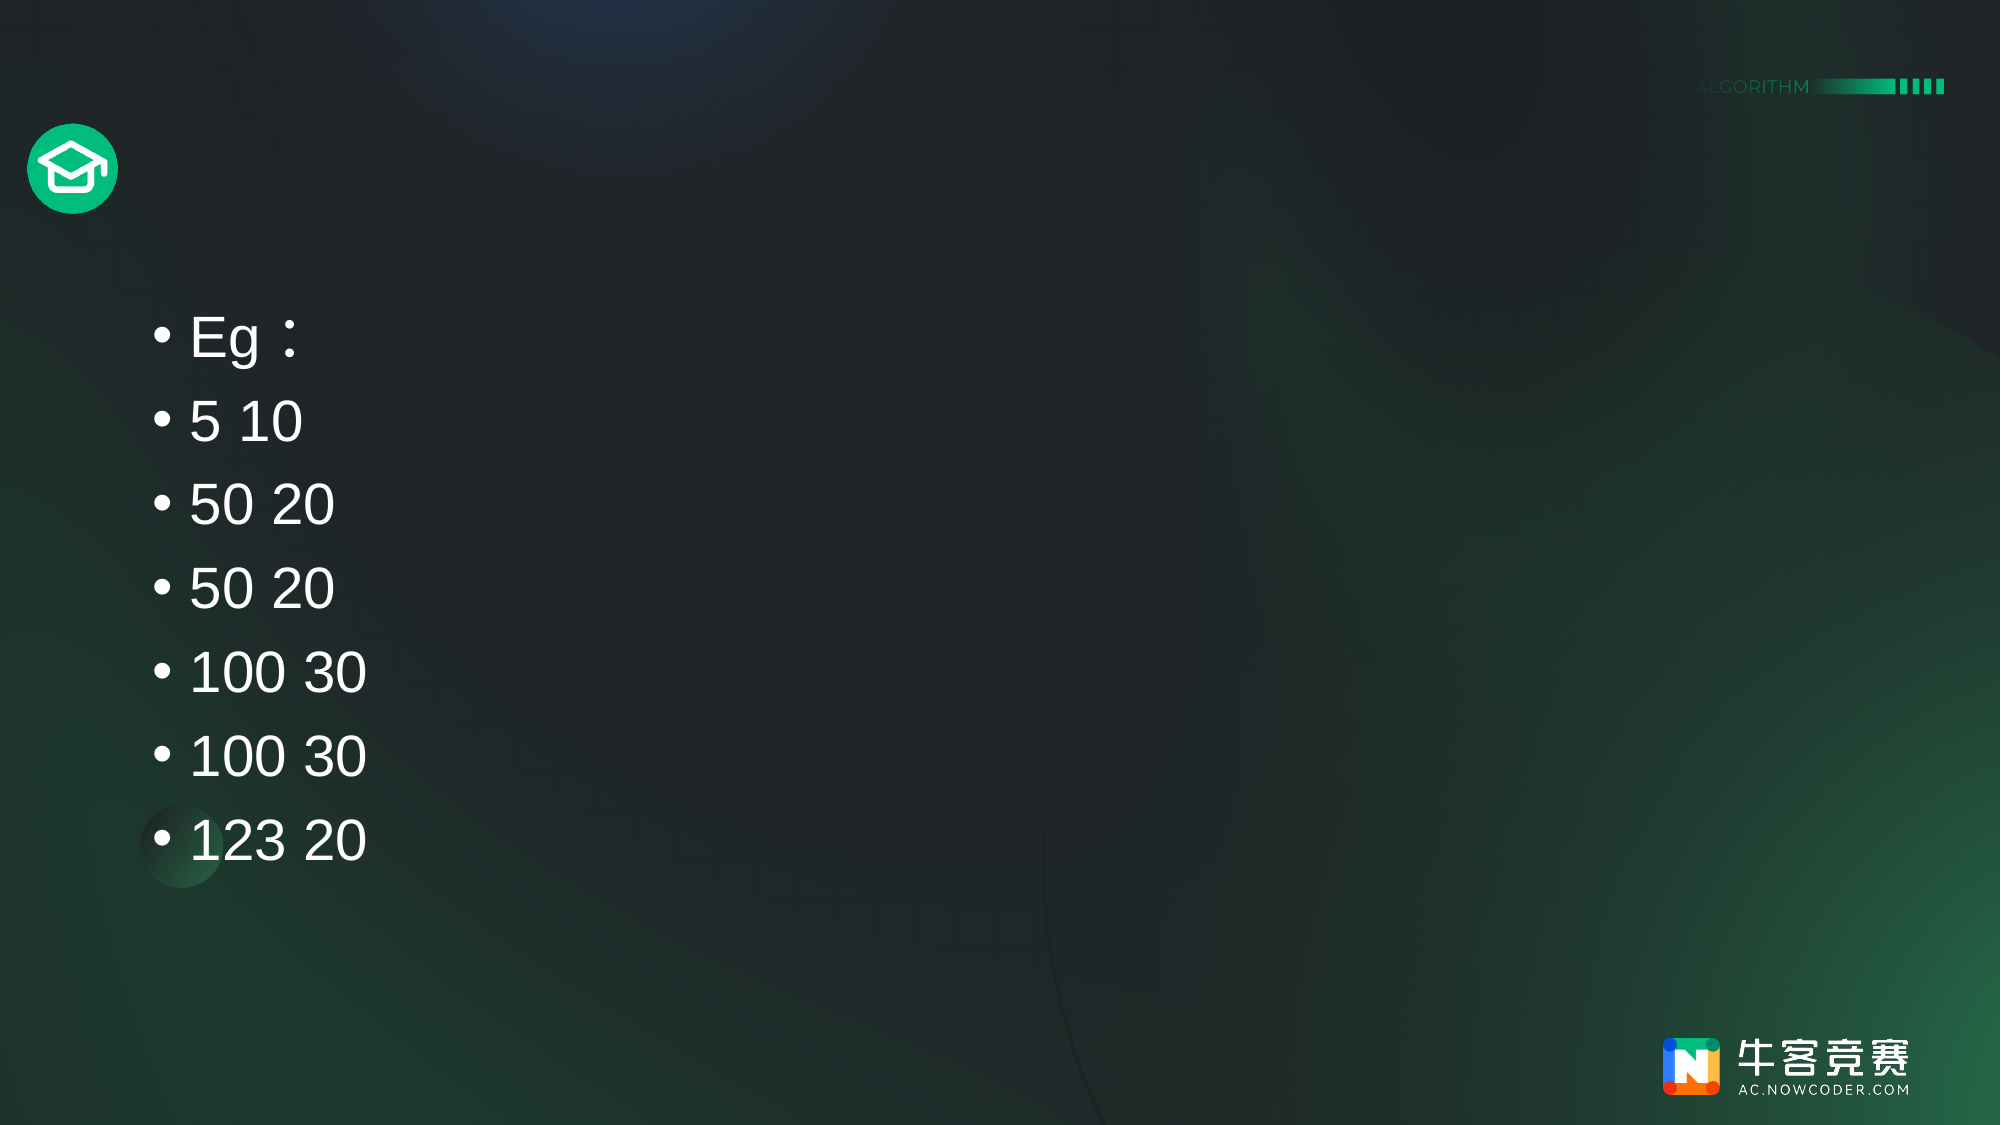

#
Eg：
5 10
50 20
50 20
100 30
100 30
123 20